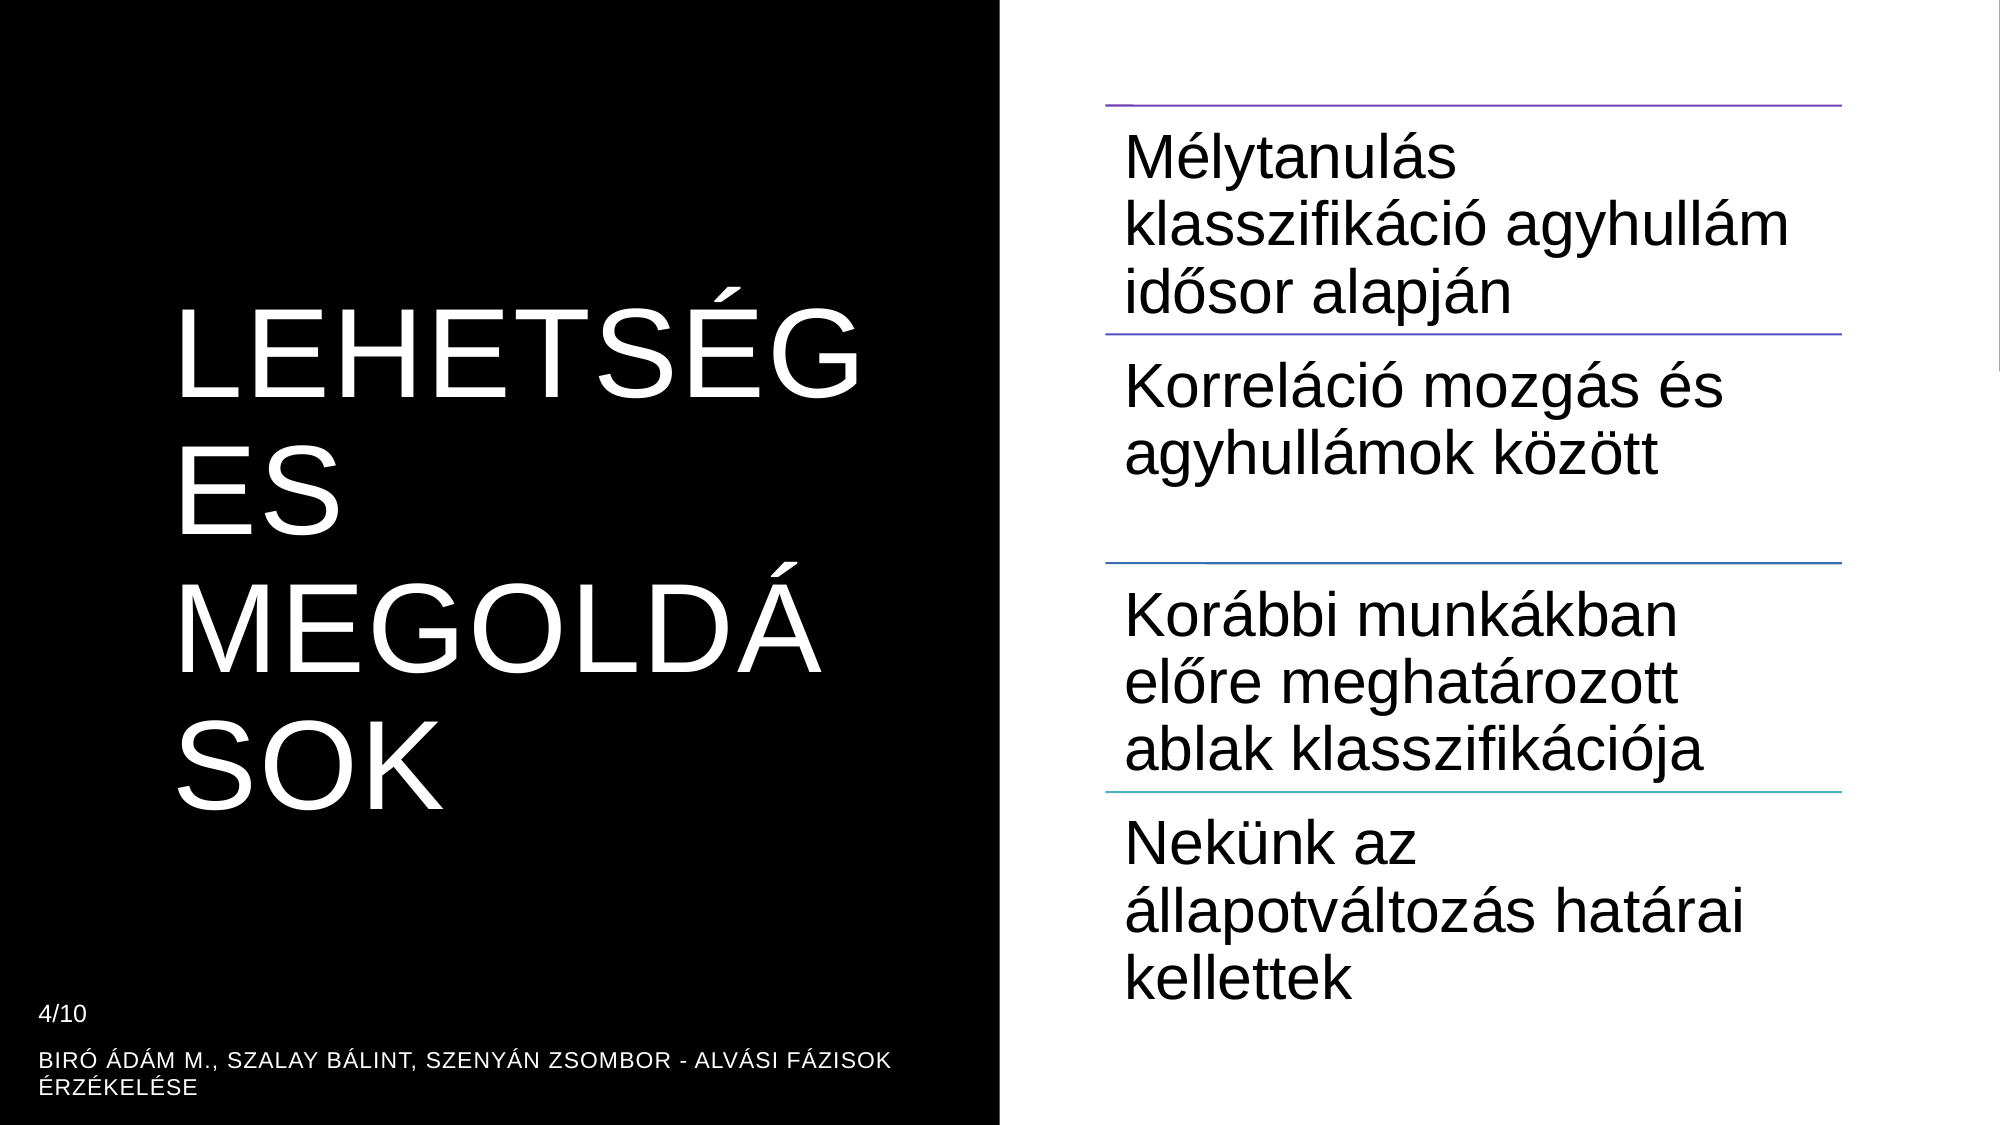

# Lehetséges megoldások
Mélytanulás klasszifikáció agyhullám idősor alapján
Korreláció mozgás és agyhullámok között
Korábbi munkákban előre meghatározott ablak klasszifikációja
Nekünk az állapotváltozás határai kellettek
4/10
Biró Ádám M., Szalay Bálint, Szenyán Zsombor - Alvási fázisok érzékelése